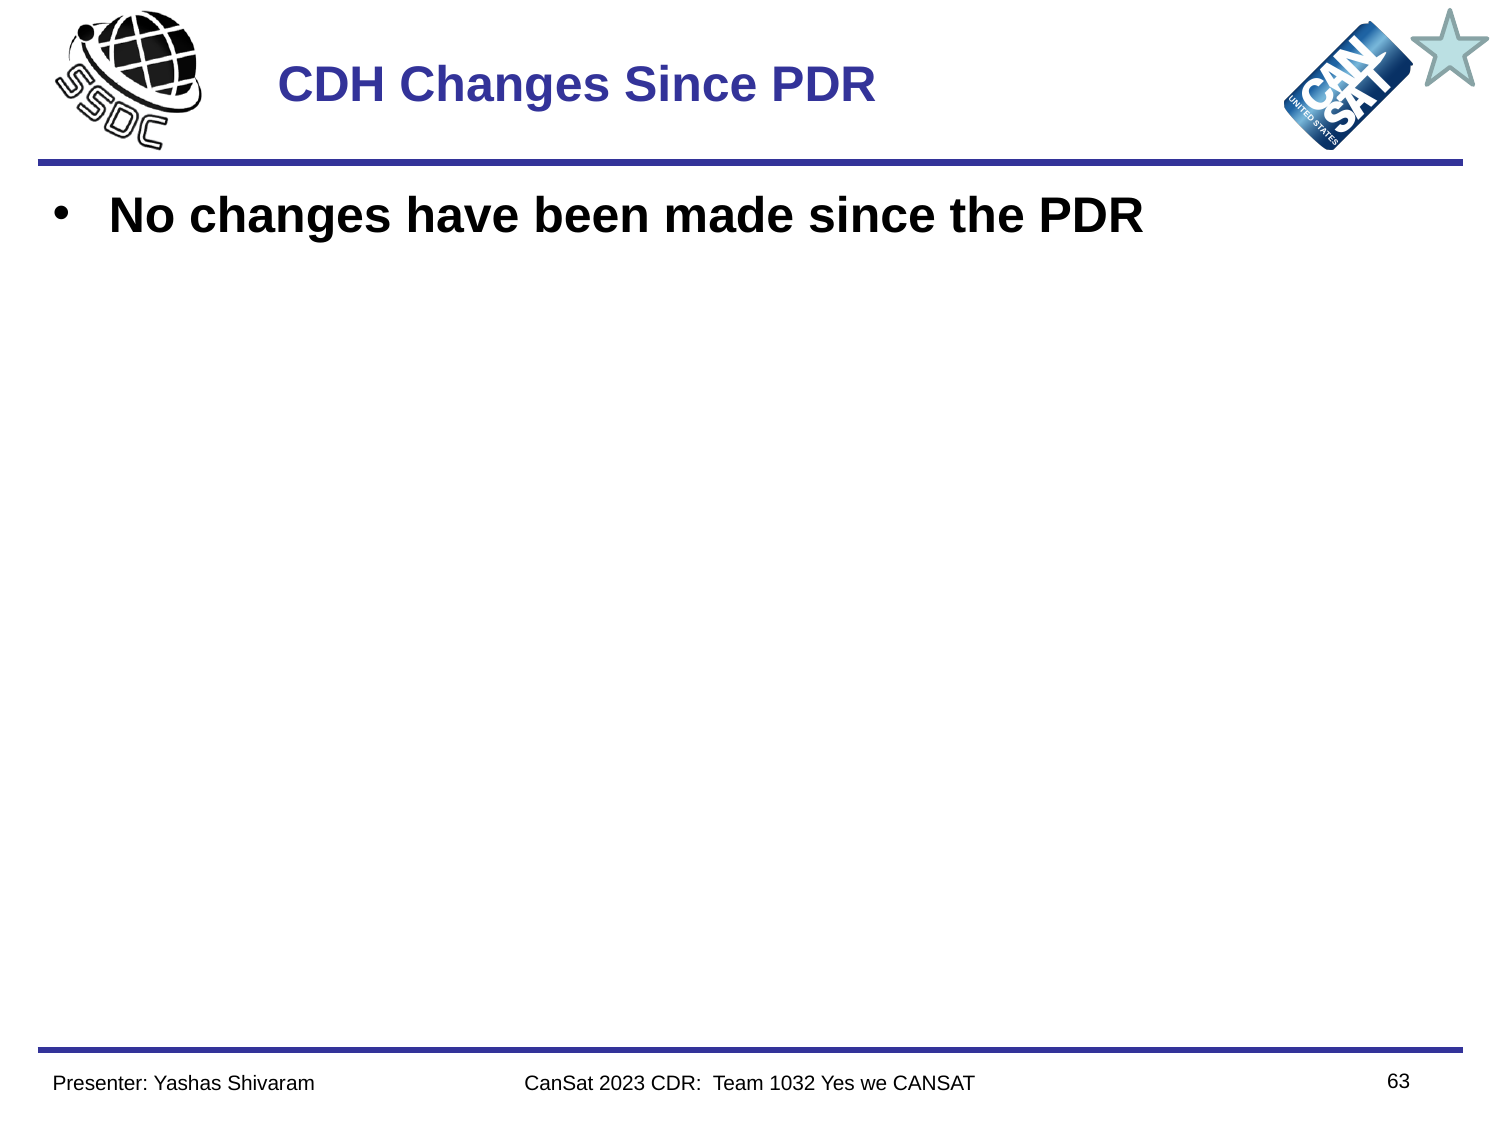

# CDH Changes Since PDR
No changes have been made since the PDR

63
Presenter: Yashas Shivaram
CanSat 2023 CDR:  Team 1032 Yes we CANSAT